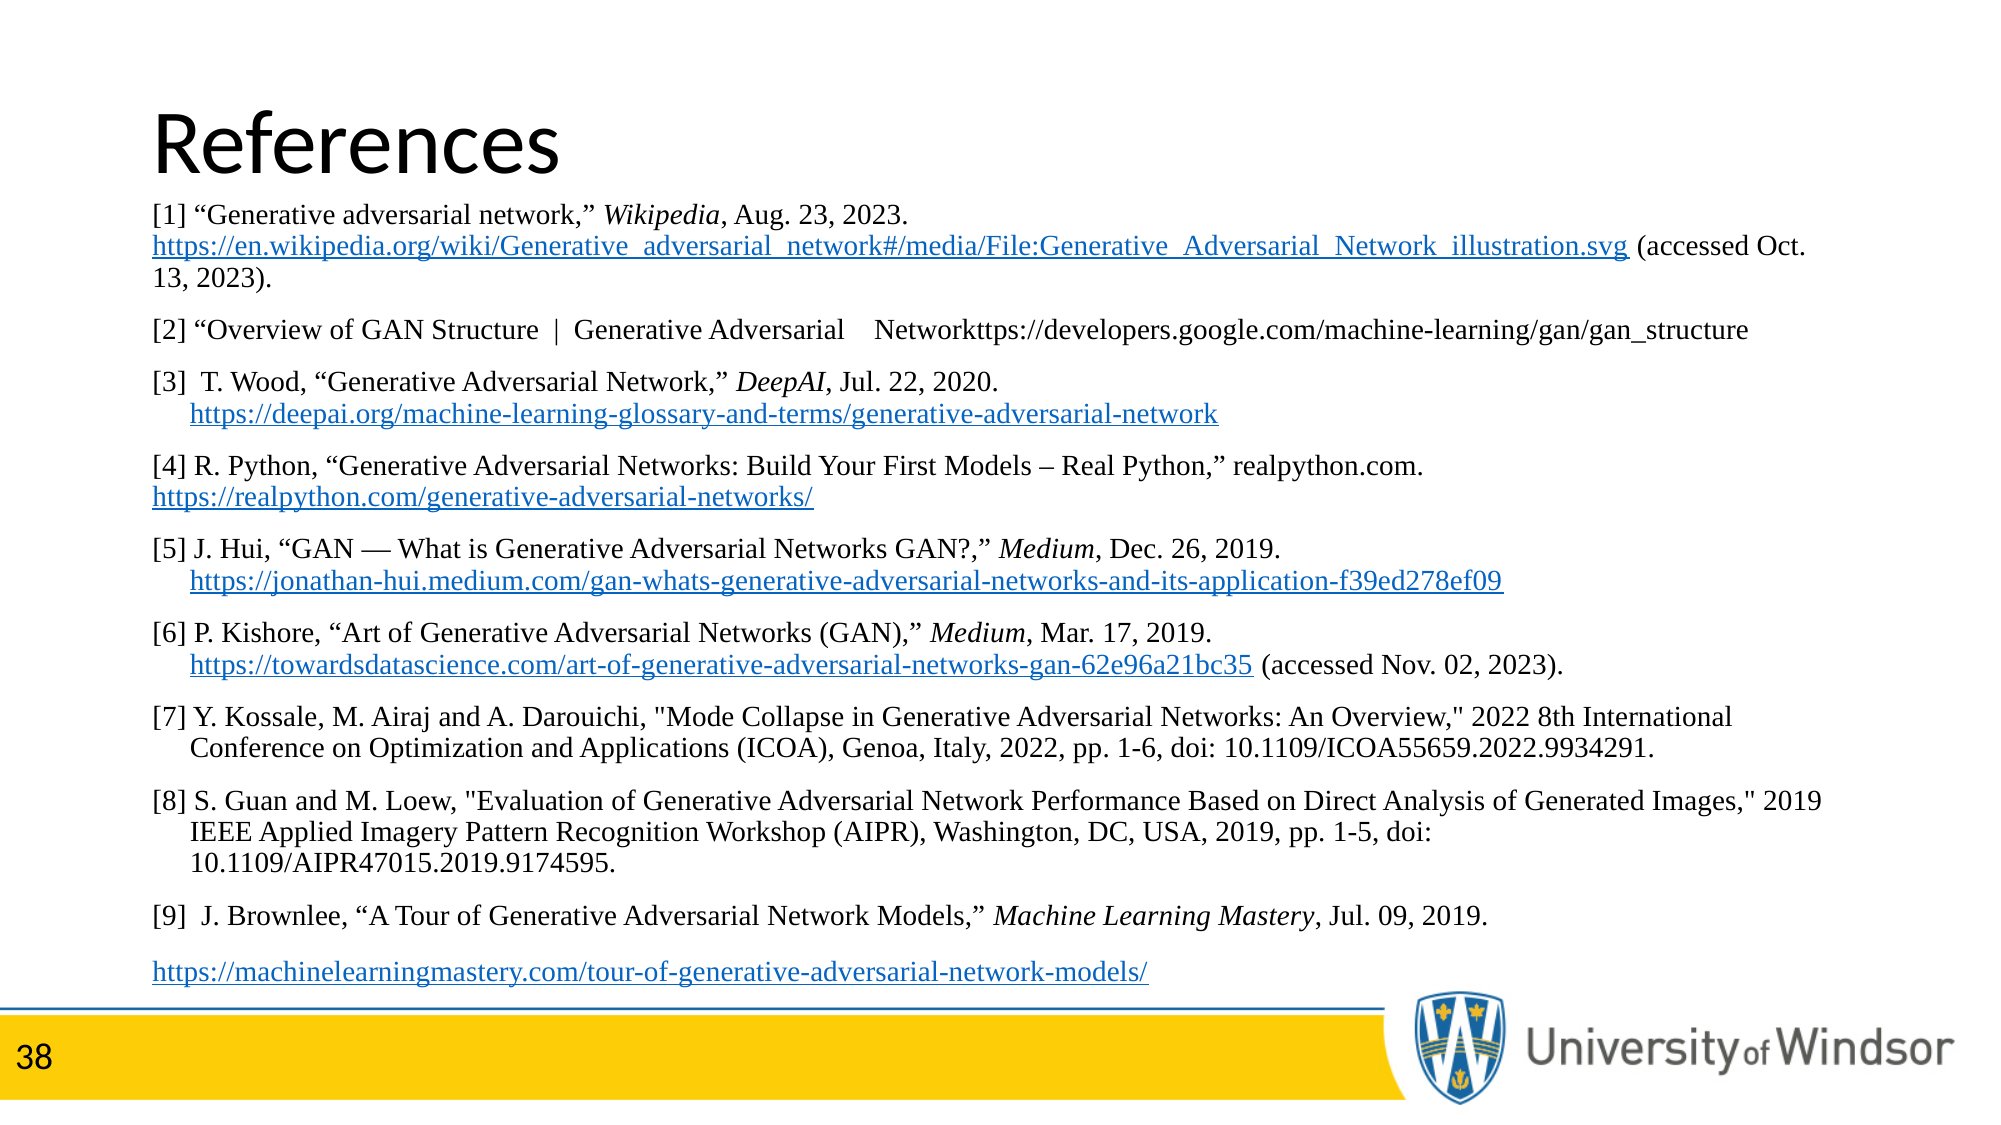

# References
[1] “Generative adversarial network,” Wikipedia, Aug. 23, 2023. https://en.wikipedia.org/wiki/Generative_adversarial_network#/media/File:Generative_Adversarial_Network_illustration.svg (accessed Oct. 13, 2023).
[2] “Overview of GAN Structure  |  Generative Adversarial    Networkttps://developers.google.com/machine-learning/gan/gan_structure
[3]  T. Wood, “Generative Adversarial Network,” DeepAI, Jul. 22, 2020. https://deepai.org/machine-learning-glossary-and-terms/generative-adversarial-network
[4] R. Python, “Generative Adversarial Networks: Build Your First Models – Real Python,” realpython.com. https://realpython.com/generative-adversarial-networks/
[5] J. Hui, “GAN — What is Generative Adversarial Networks GAN?,” Medium, Dec. 26, 2019. https://jonathan-hui.medium.com/gan-whats-generative-adversarial-networks-and-its-application-f39ed278ef09
[6] P. Kishore, “Art of Generative Adversarial Networks (GAN),” Medium, Mar. 17, 2019. https://towardsdatascience.com/art-of-generative-adversarial-networks-gan-62e96a21bc35 (accessed Nov. 02, 2023).
[7] Y. Kossale, M. Airaj and A. Darouichi, "Mode Collapse in Generative Adversarial Networks: An Overview," 2022 8th International Conference on Optimization and Applications (ICOA), Genoa, Italy, 2022, pp. 1-6, doi: 10.1109/ICOA55659.2022.9934291.
[8] S. Guan and M. Loew, "Evaluation of Generative Adversarial Network Performance Based on Direct Analysis of Generated Images," 2019 IEEE Applied Imagery Pattern Recognition Workshop (AIPR), Washington, DC, USA, 2019, pp. 1-5, doi: 10.1109/AIPR47015.2019.9174595.
[9]  J. Brownlee, “A Tour of Generative Adversarial Network Models,” Machine Learning Mastery, Jul. 09, 2019. https://machinelearningmastery.com/tour-of-generative-adversarial-network-models/‌

‌

‌

38